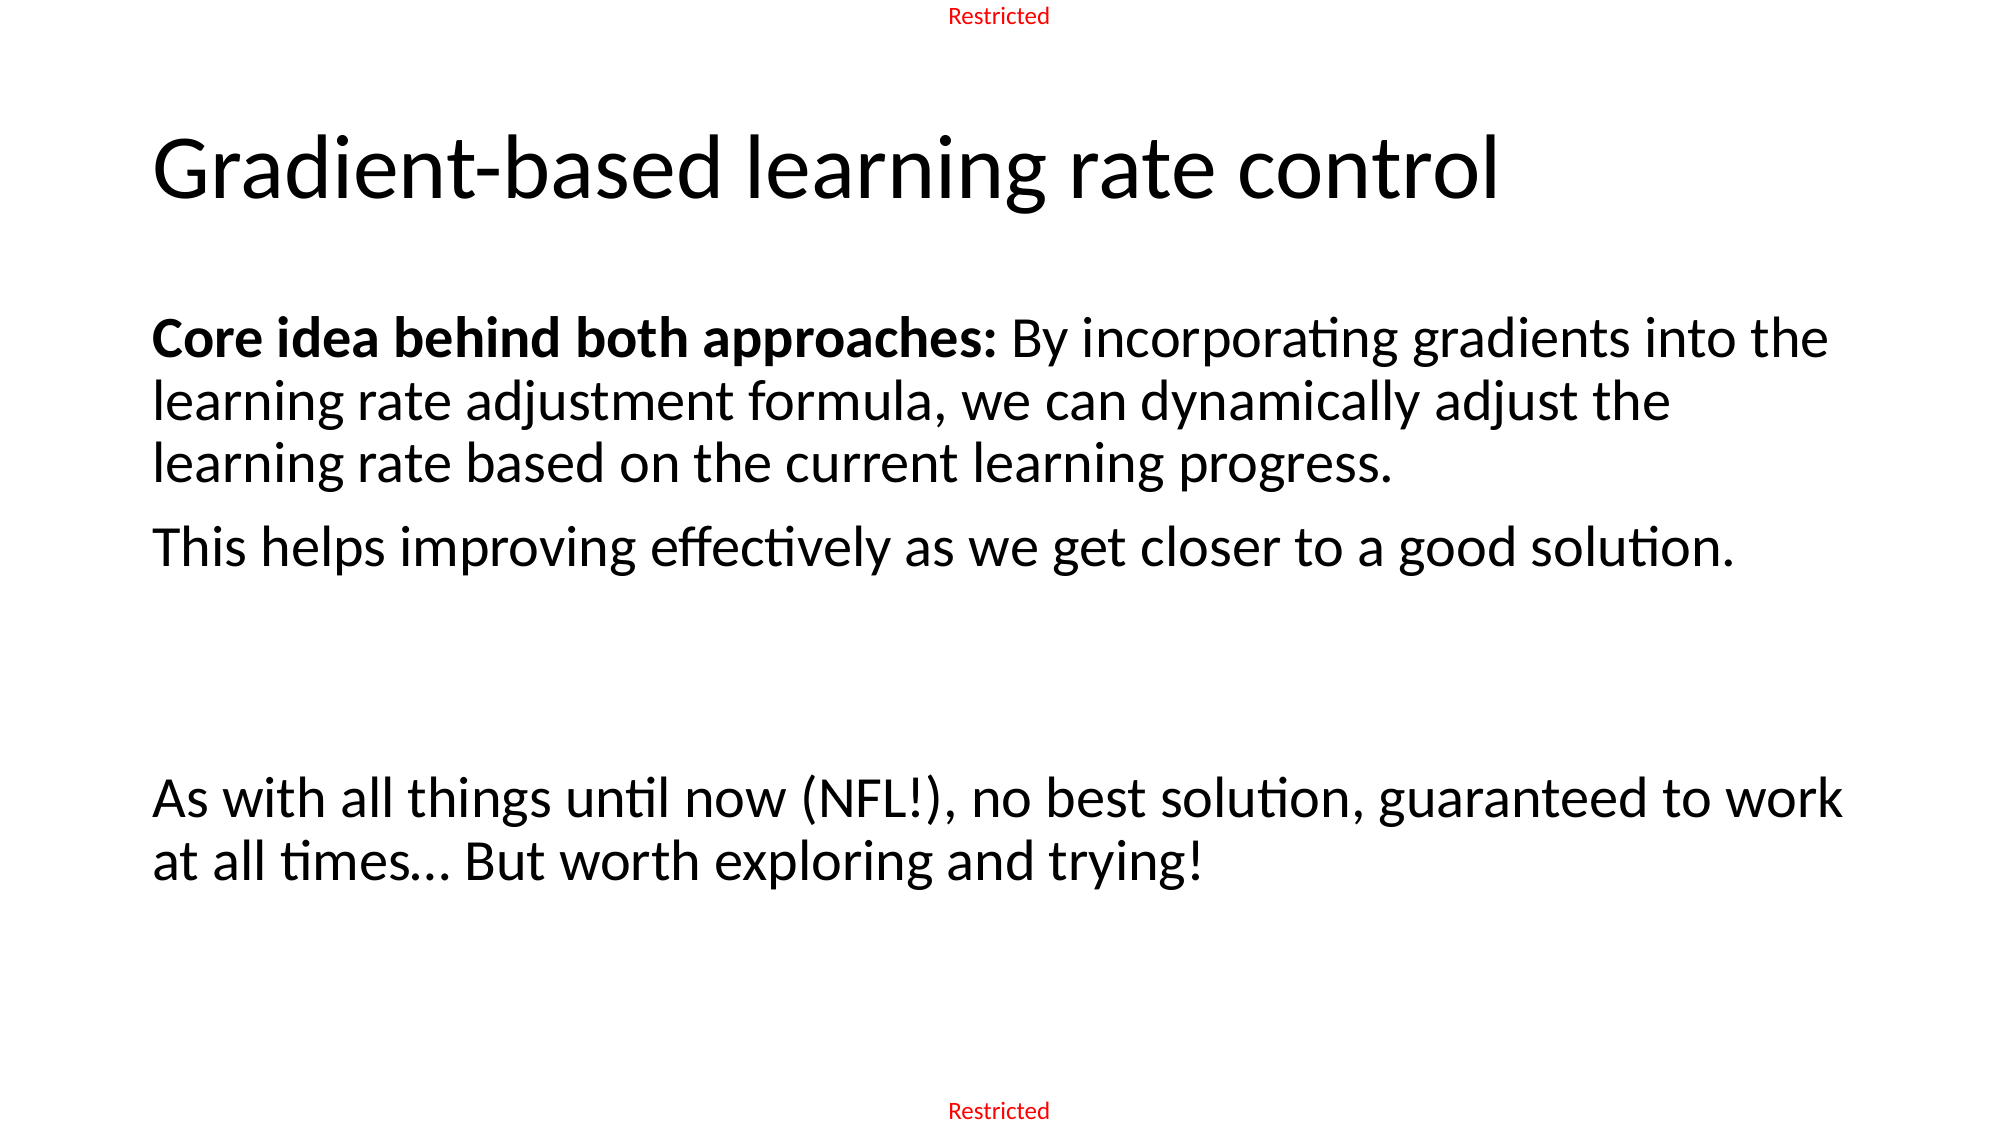

# Gradient-based learning rate control
Core idea behind both approaches: By incorporating gradients into the learning rate adjustment formula, we can dynamically adjust the learning rate based on the current learning progress.
This helps improving effectively as we get closer to a good solution.

As with all things until now (NFL!), no best solution, guaranteed to work at all times… But worth exploring and trying!